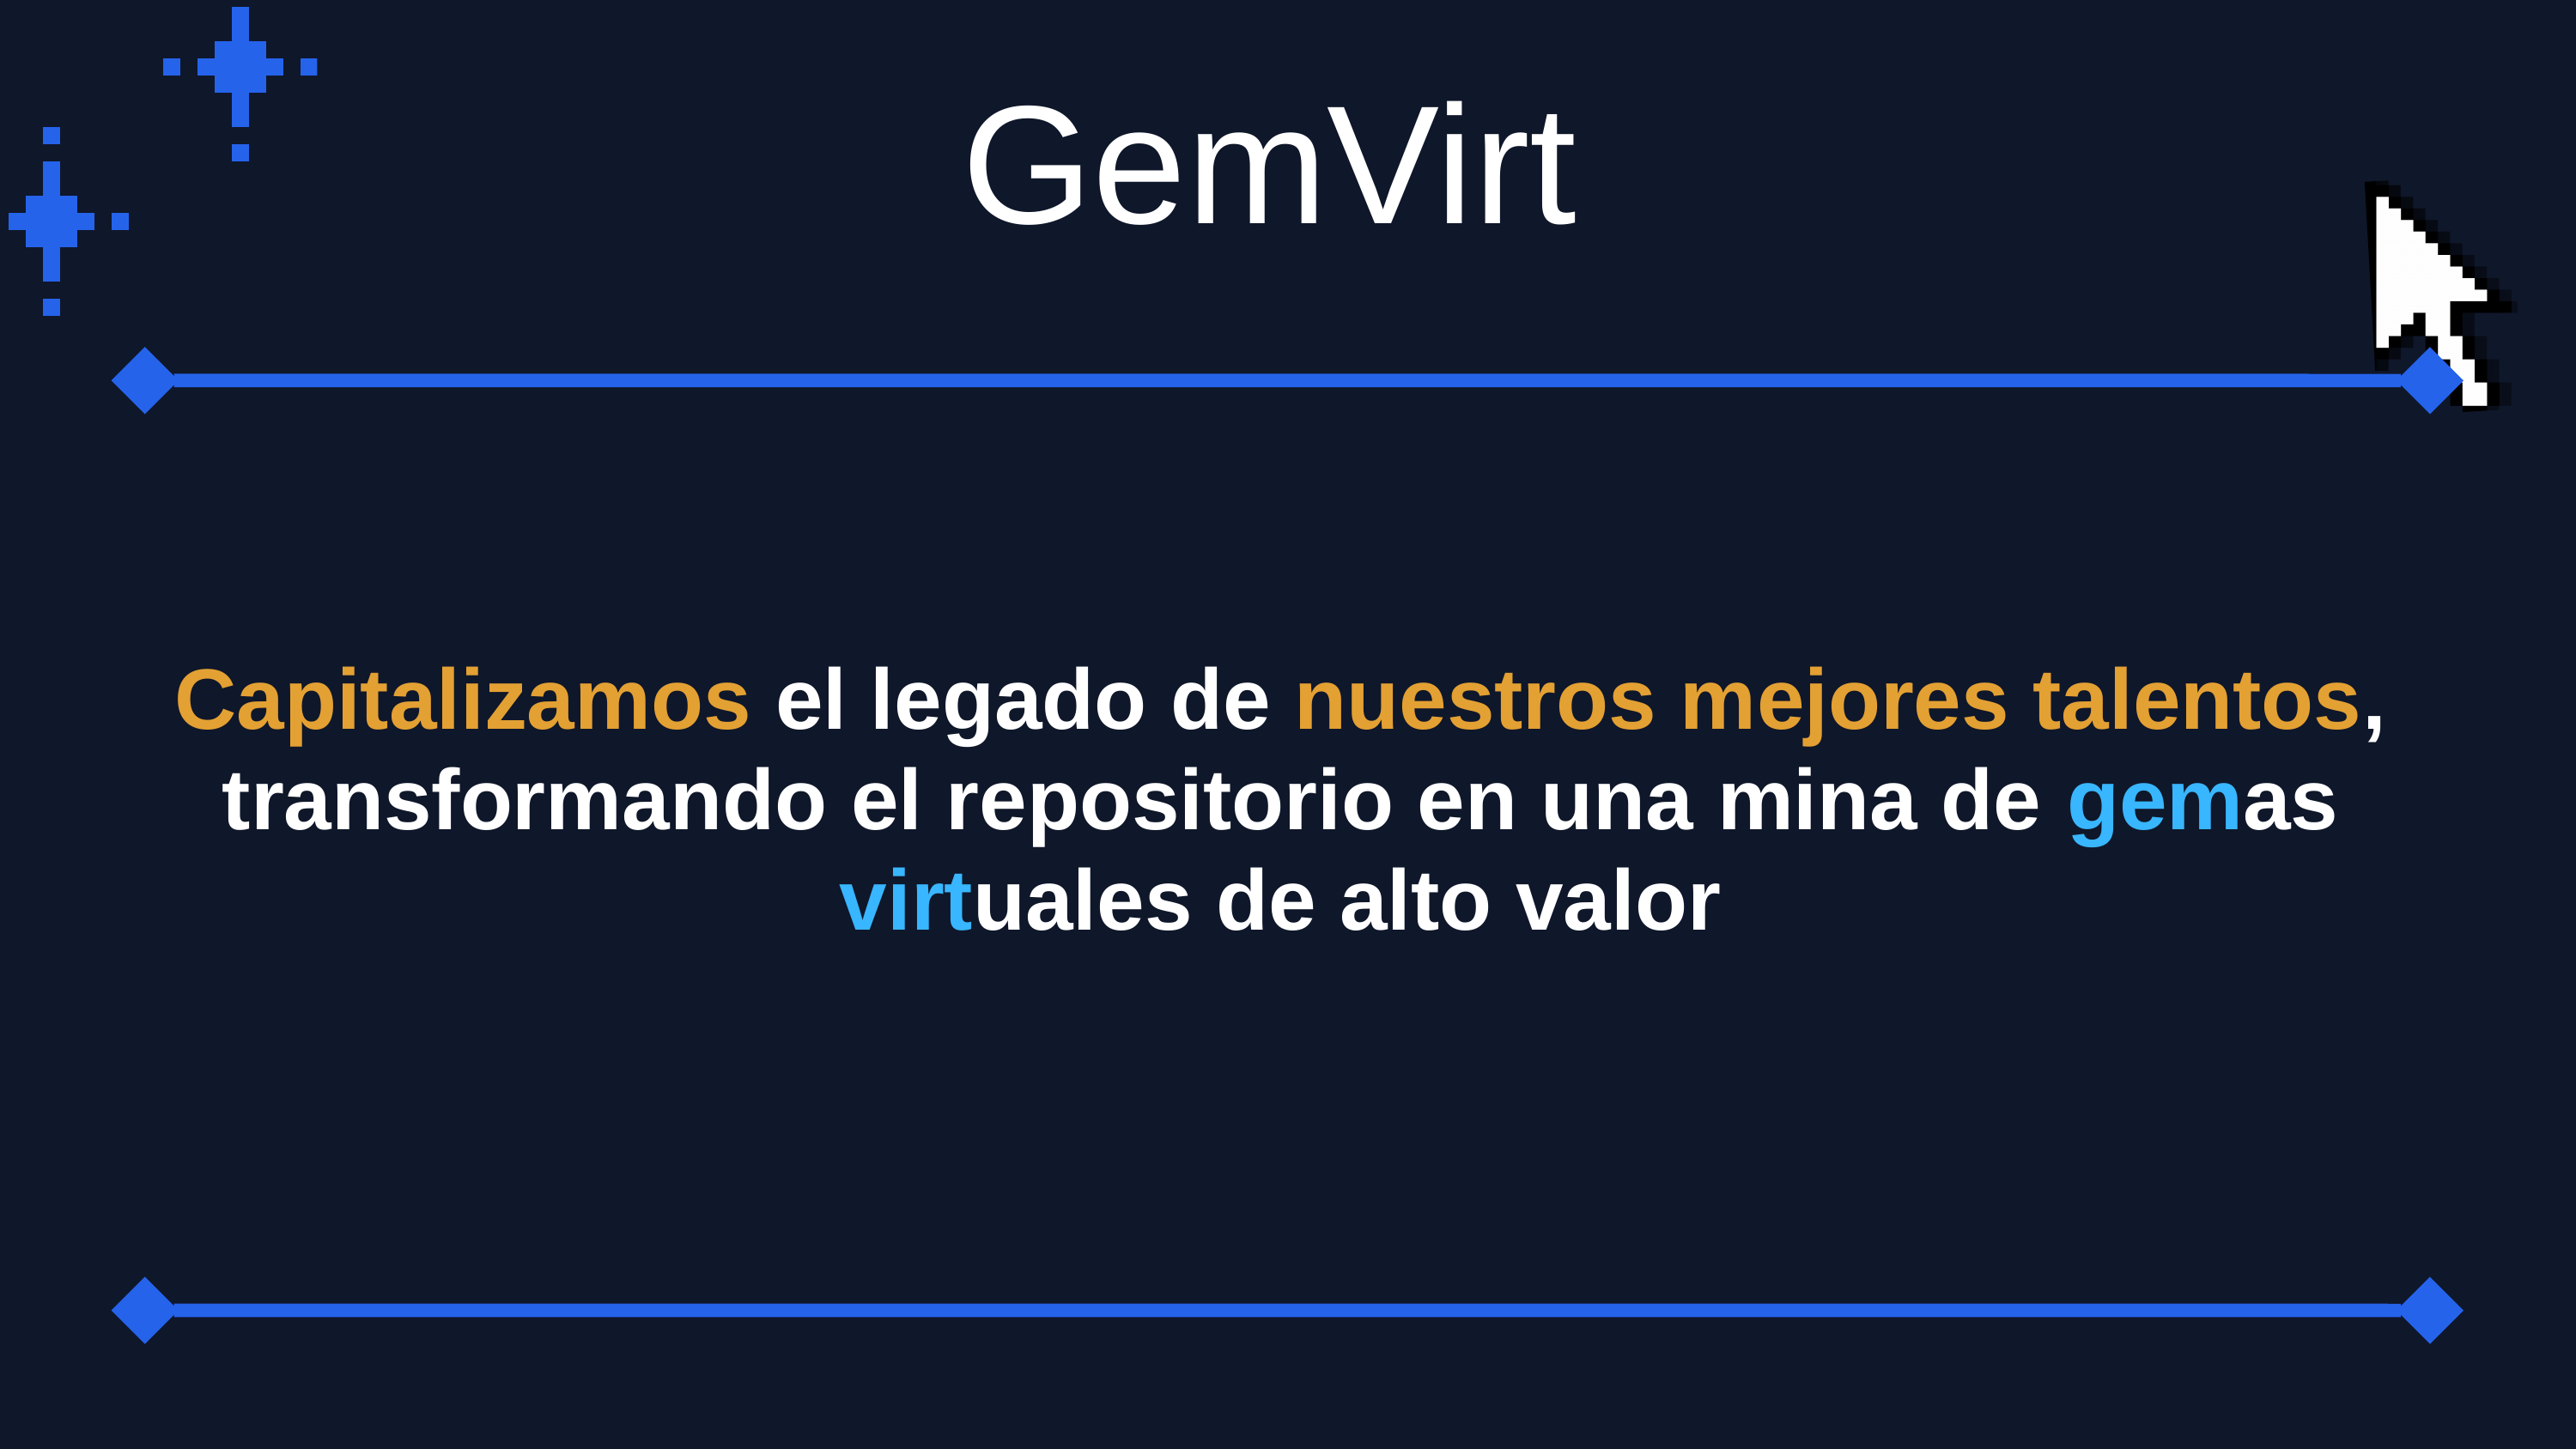

GemVirt

Capitalizamos el legado de nuestros mejores talentos, transformando el repositorio en una mina de gemas virtuales de alto valor